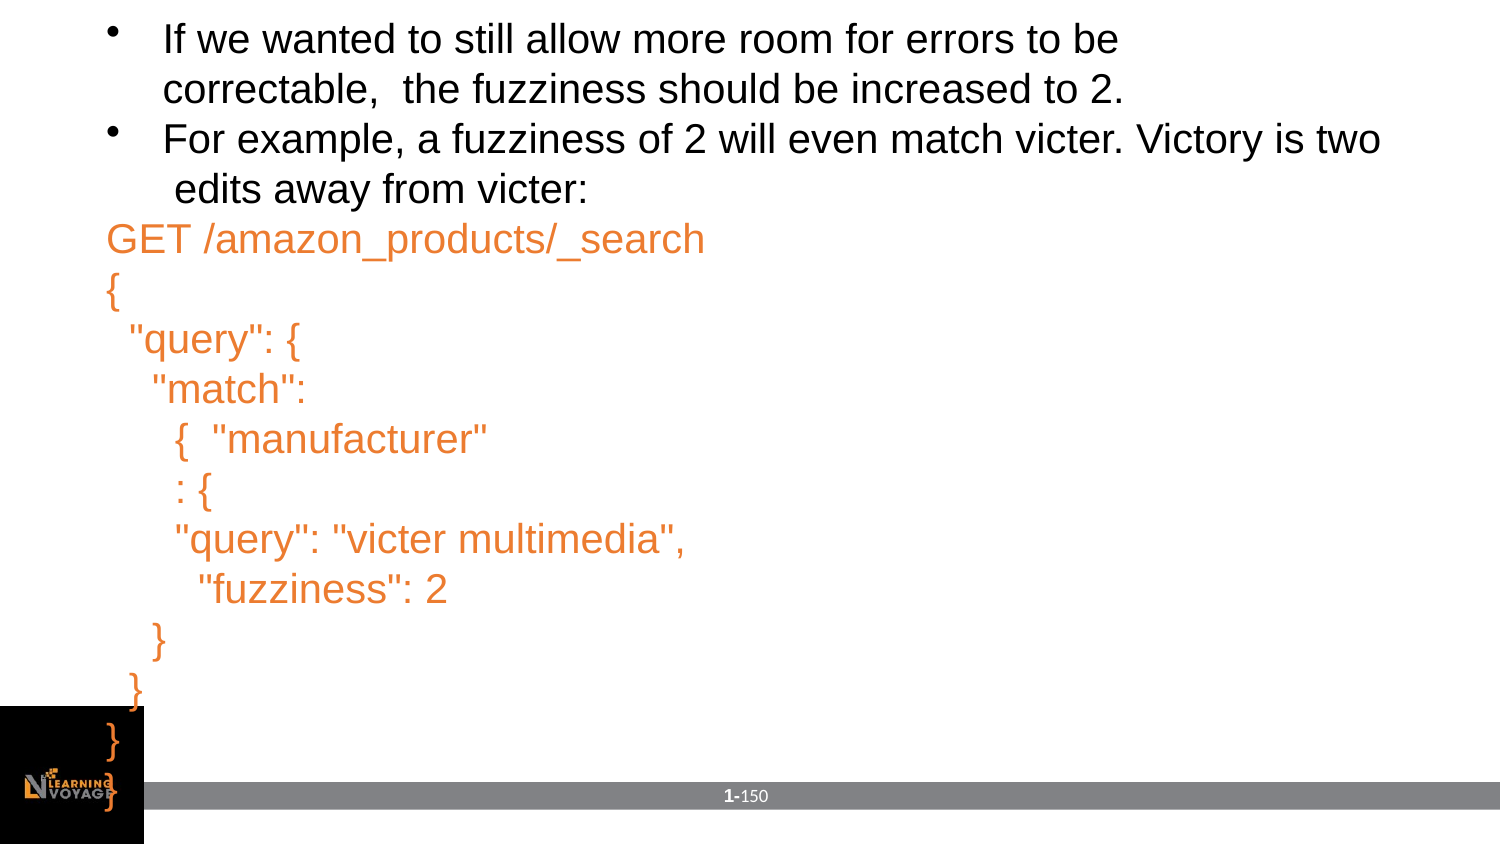

If we wanted to still allow more room for errors to be correctable,  the fuzziness should be increased to 2.
For example, a fuzziness of 2 will even match victer. Victory is two  edits away from victer:
GET /amazon_products/_search
{
"query": {
"match": {  "manufacturer": {
"query": "victer multimedia",  "fuzziness": 2
}
}
}
}
1-150